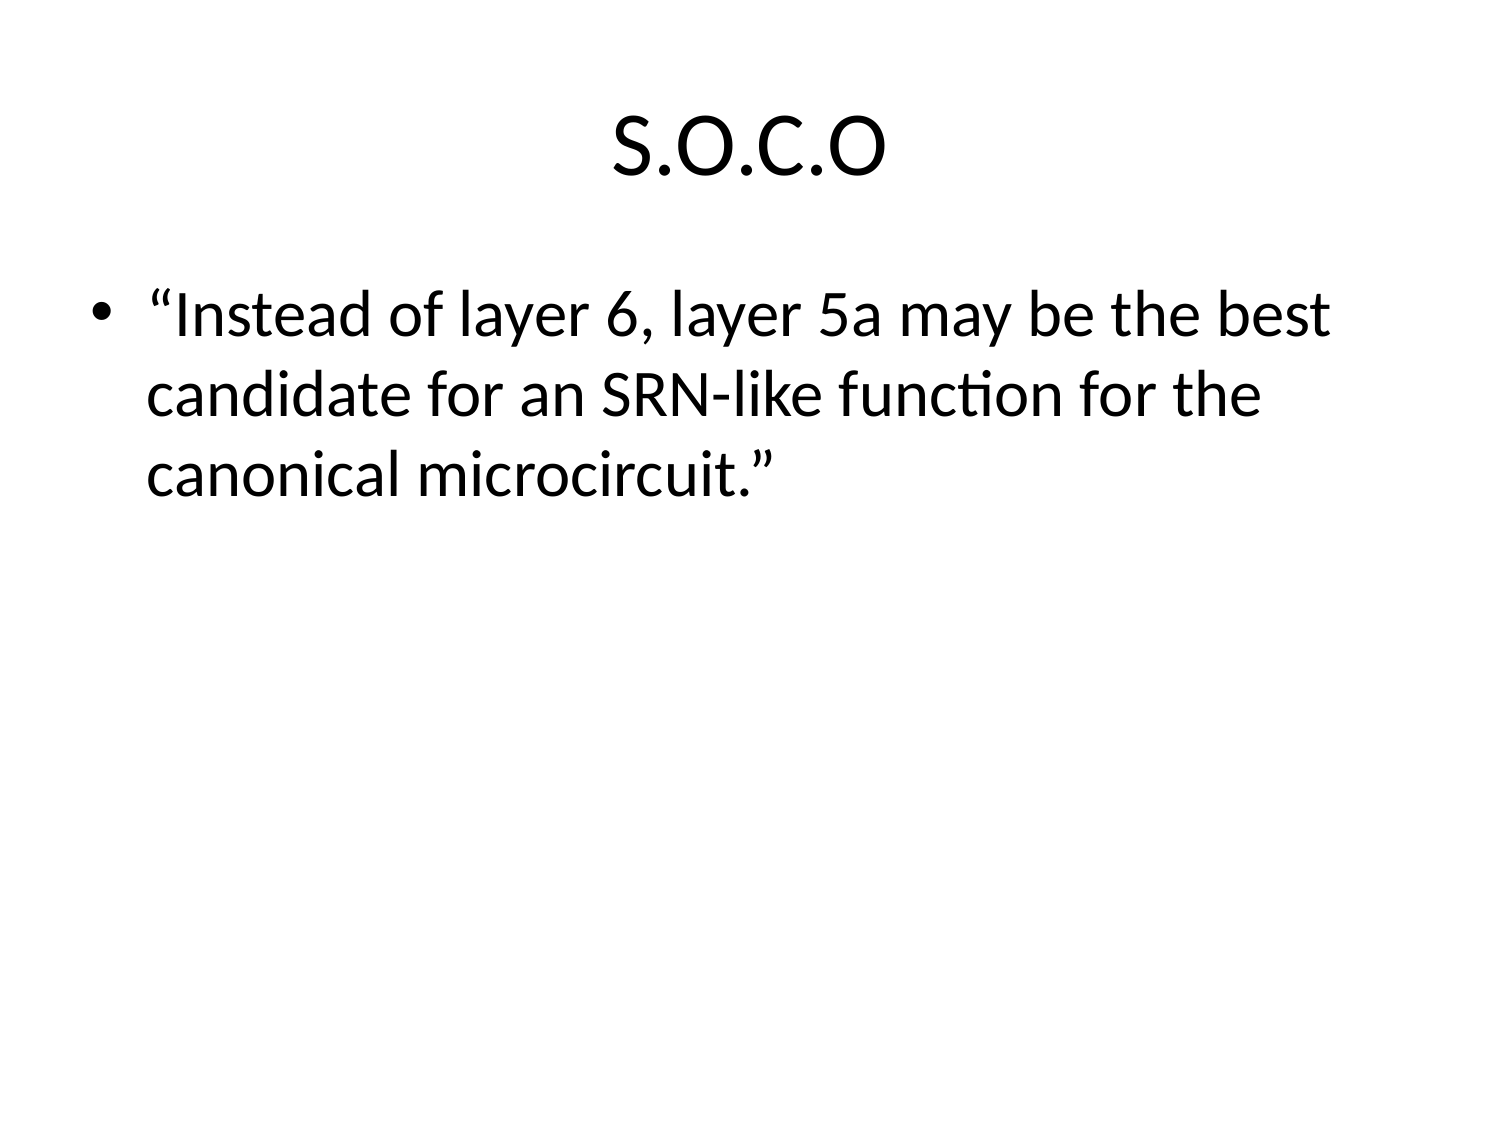

# S.O.C.O
“Instead of layer 6, layer 5a may be the best candidate for an SRN-like function for the canonical microcircuit.”